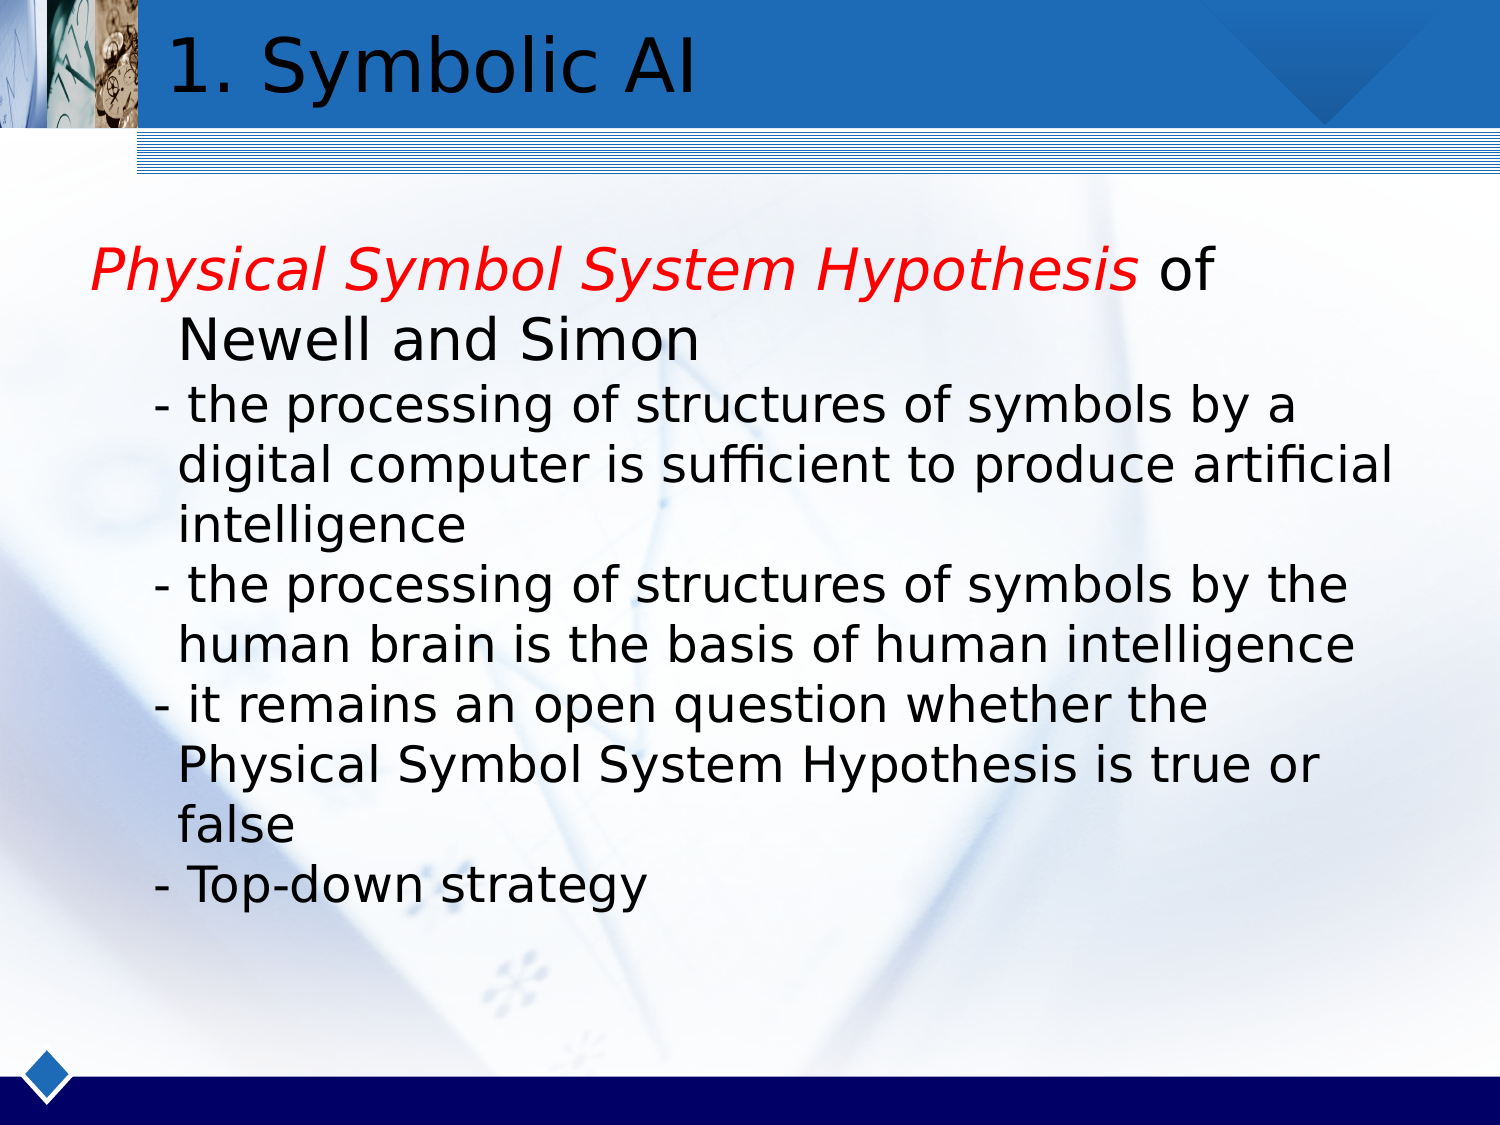

1. Symbolic AI
Physical Symbol System Hypothesis of Newell and Simon
    - the processing of structures of symbols by a digital computer is sufficient to produce artificial intelligence
    - the processing of structures of symbols by the human brain is the basis of human intelligence
    - it remains an open question whether the Physical Symbol System Hypothesis is true or false
    - Top-down strategy